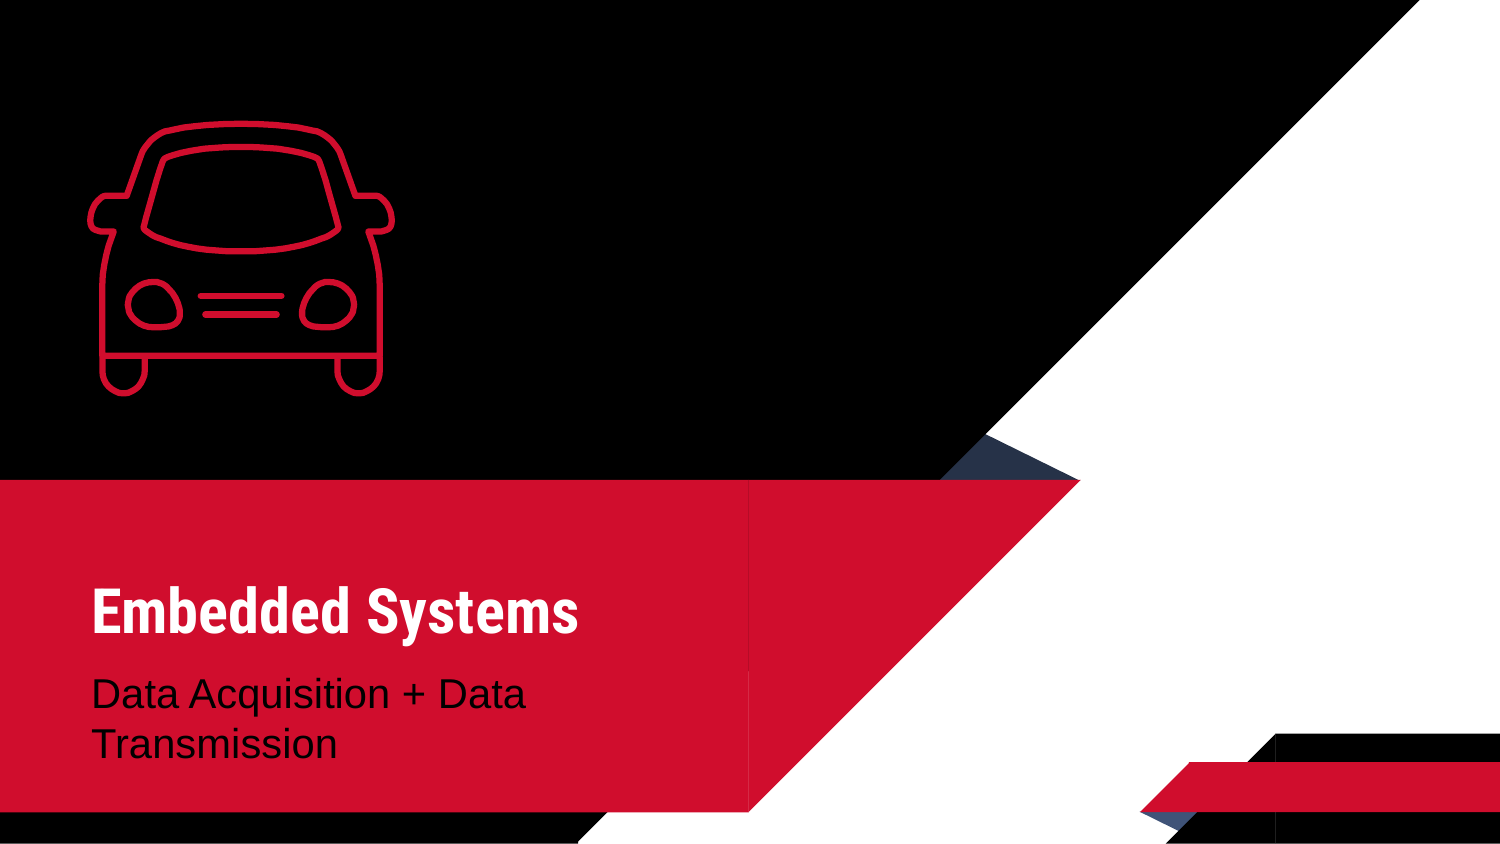

# Embedded Systems
Data Acquisition + Data Transmission